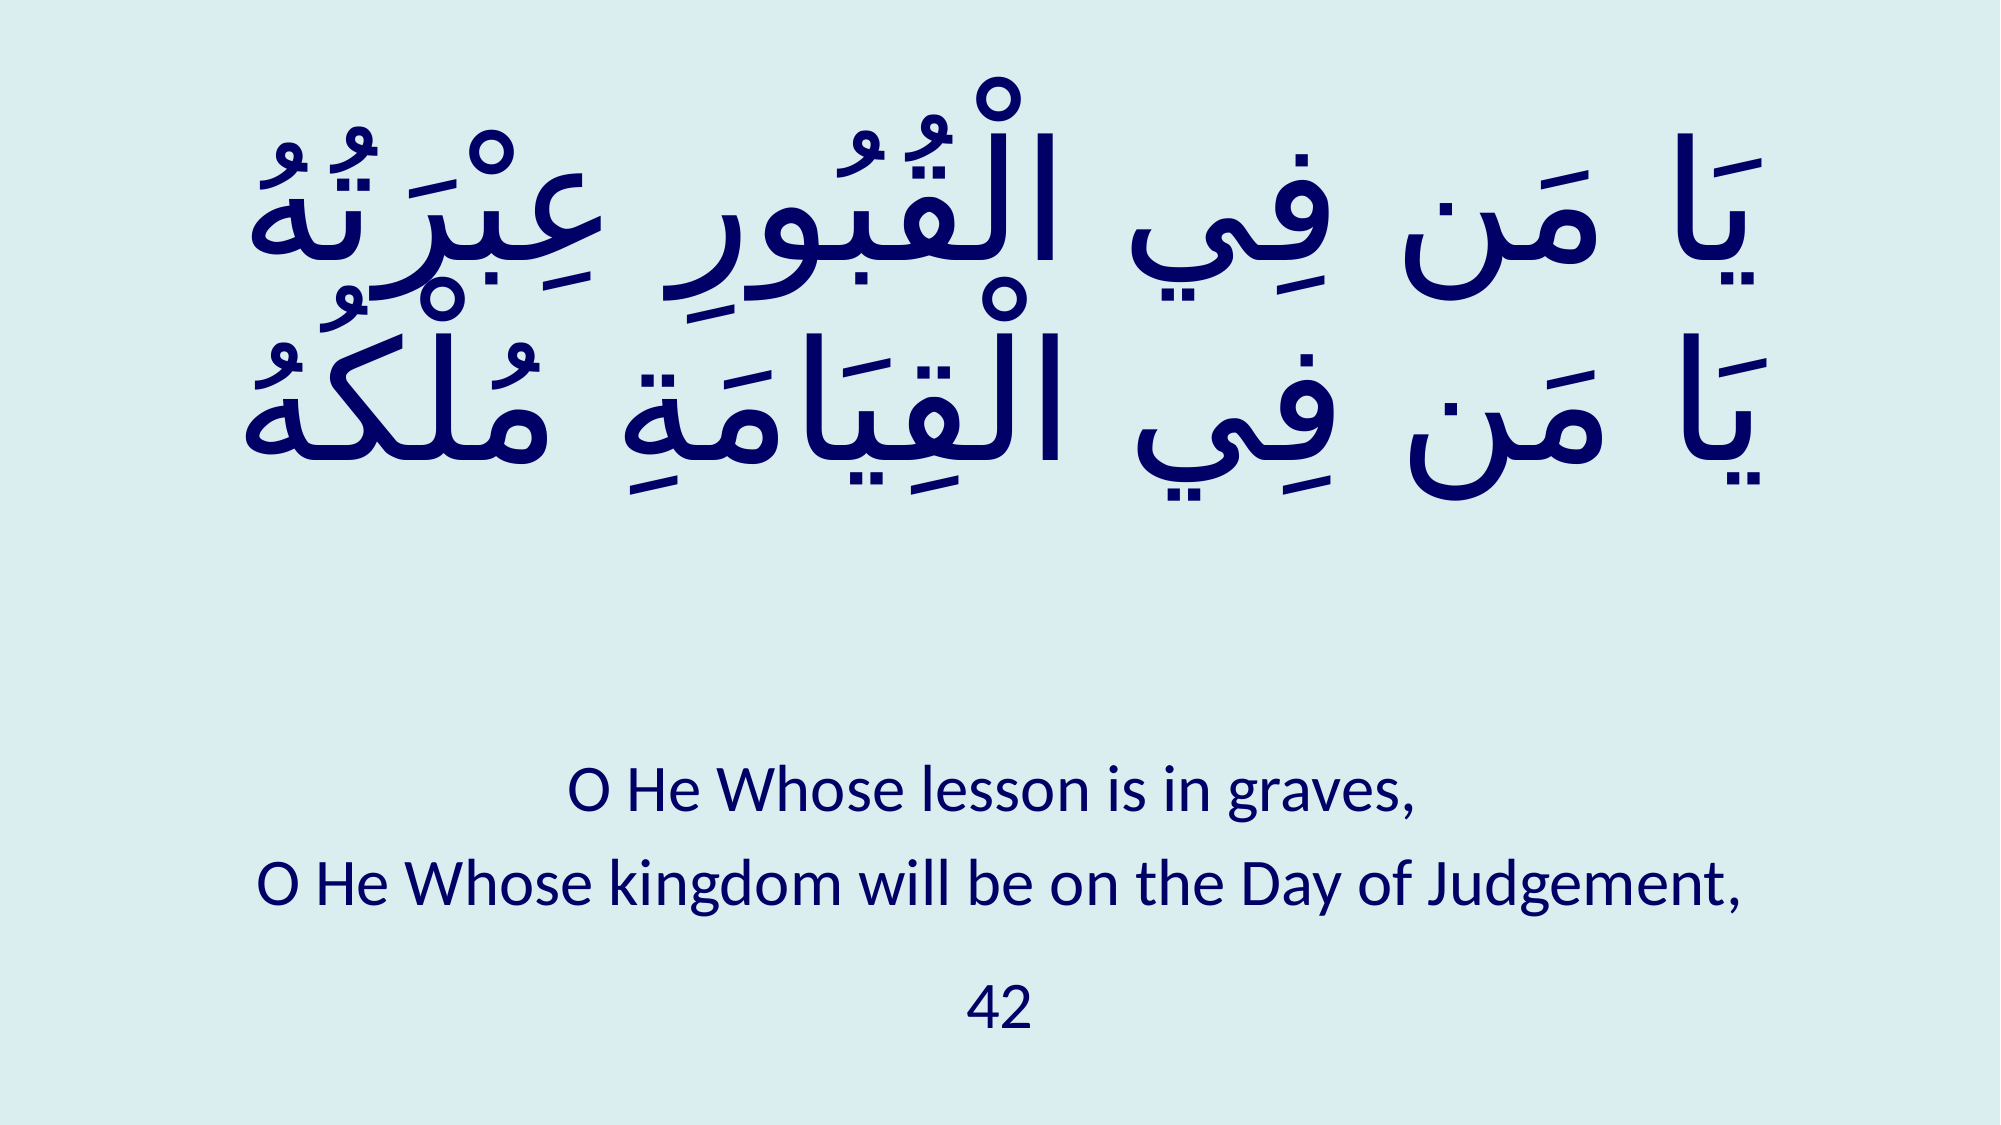

# يَا مَن فِي الْقُبُورِ عِبْرَتُهُ يَا مَن فِي الْقِيَامَةِ مُلْكُهُ
O He Whose lesson is in graves,
O He Whose kingdom will be on the Day of Judgement,
42